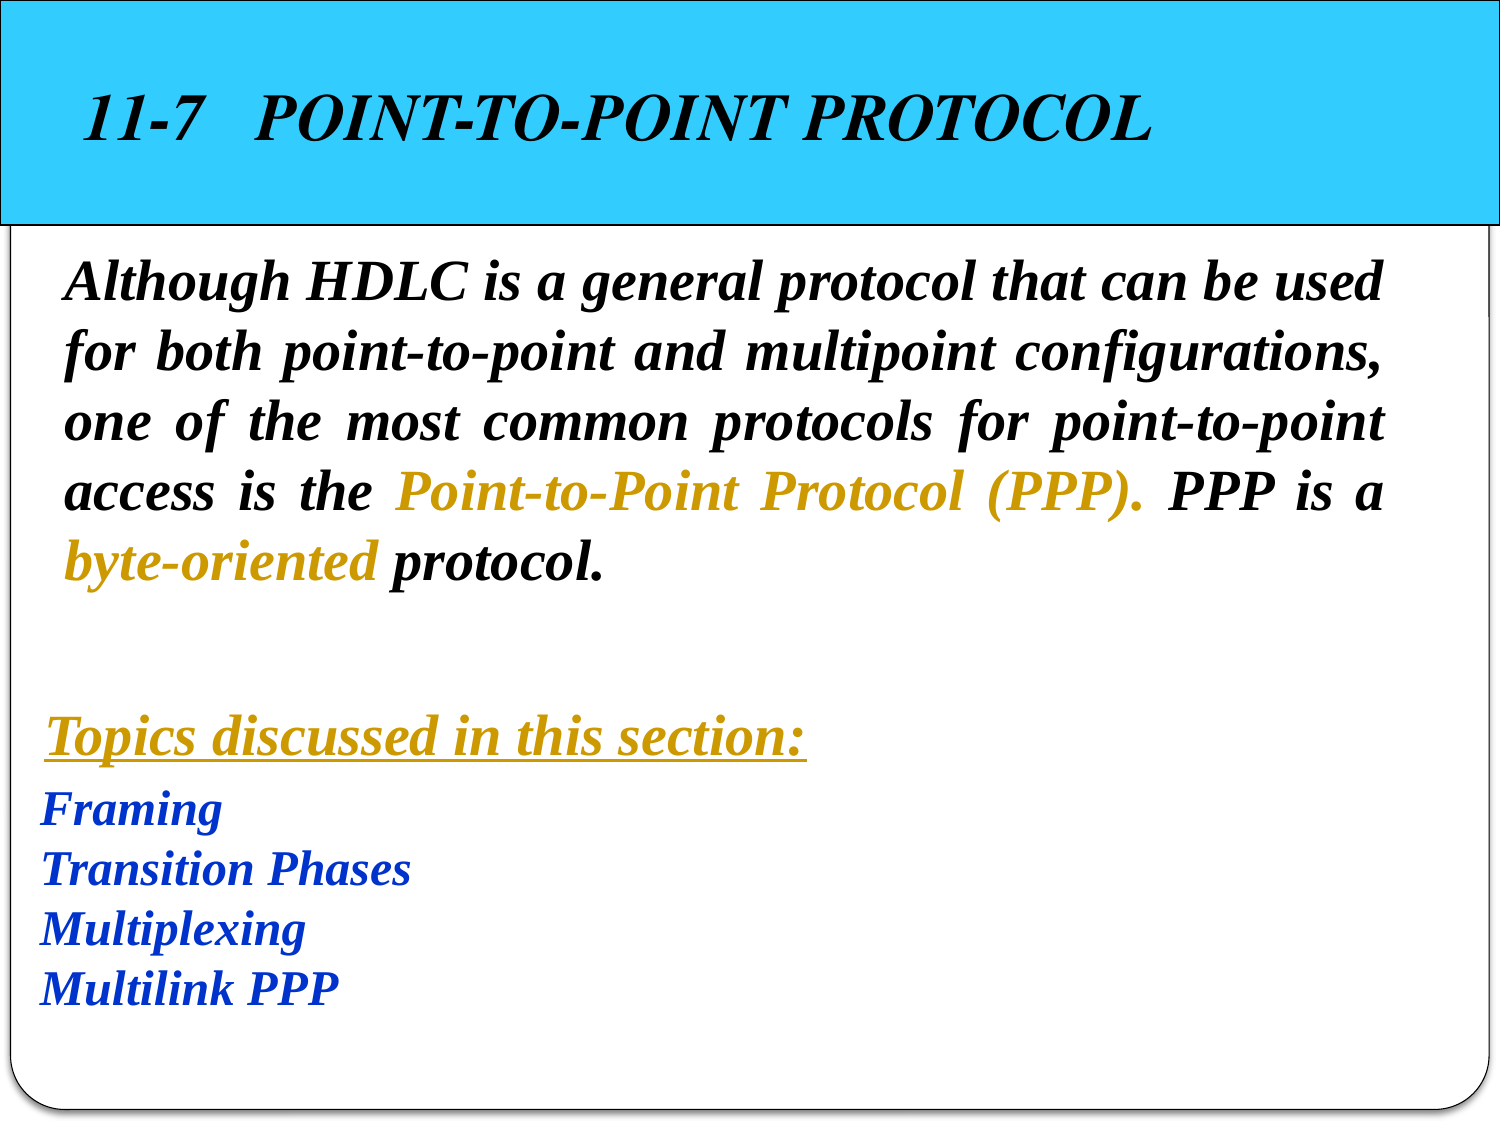

11-7   POINT-TO-POINT PROTOCOL
Although HDLC is a general protocol that can be used for both point-to-point and multipoint configurations, one of the most common protocols for point-to-point access is the Point-to-Point Protocol (PPP). PPP is a byte-oriented protocol.
Topics discussed in this section:
Framing
Transition Phases
Multiplexing
Multilink PPP
11.101